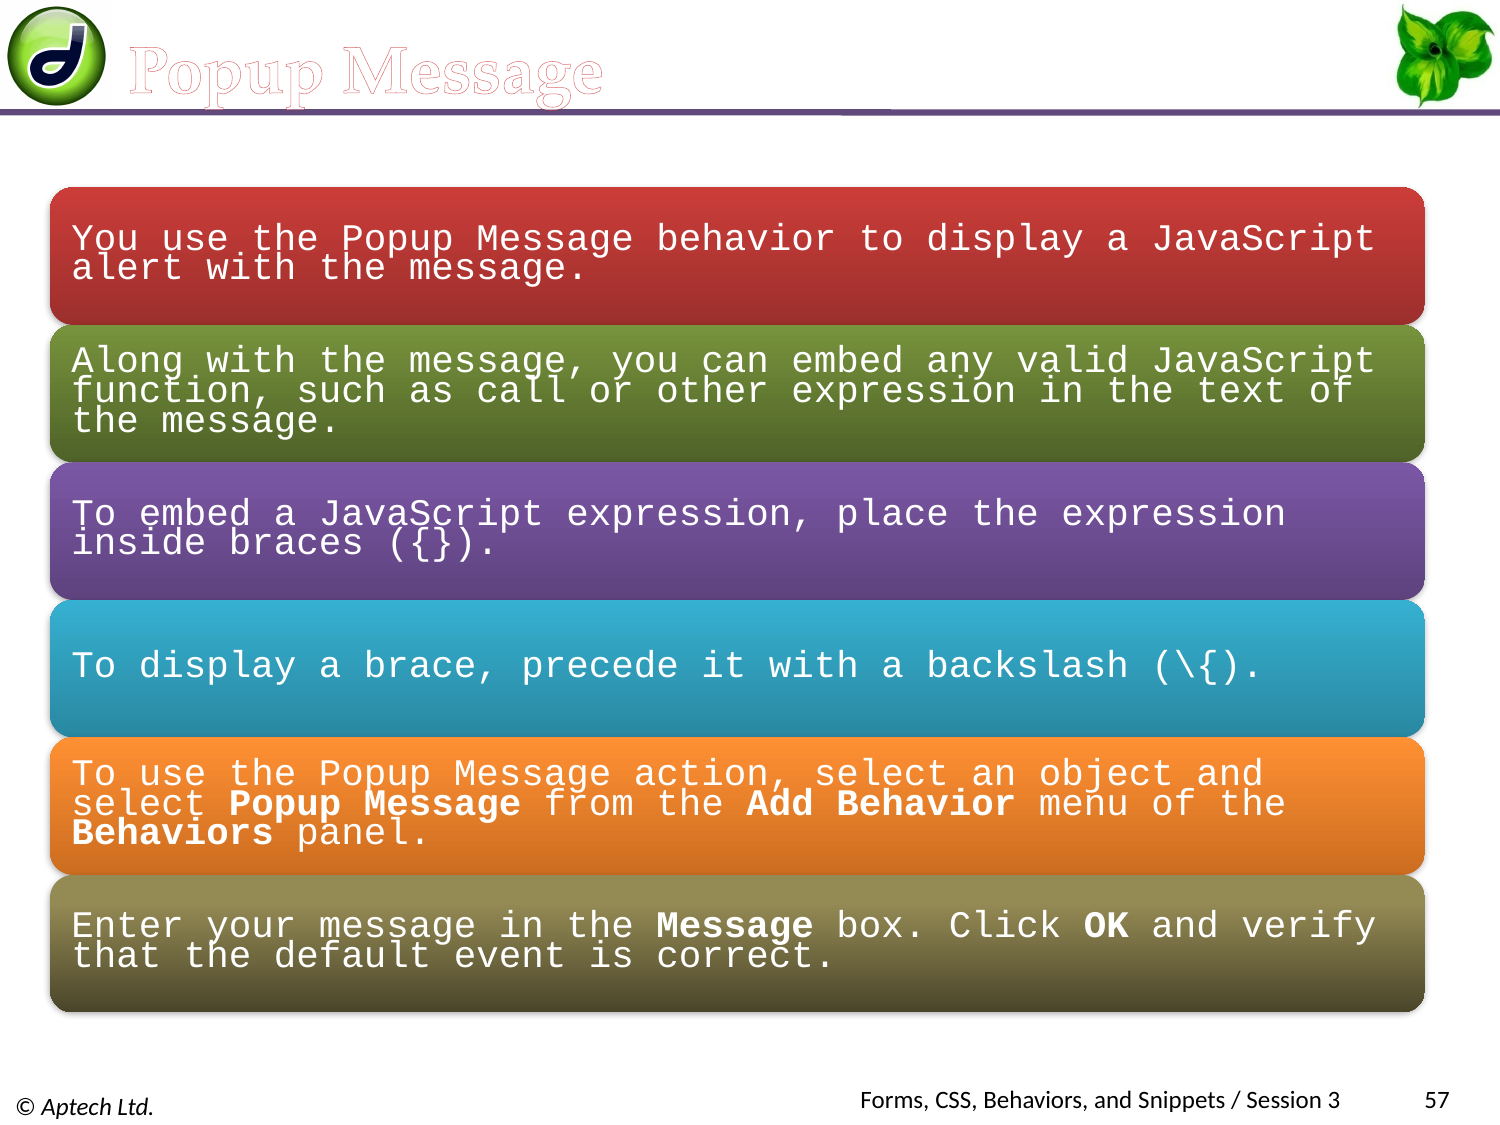

# Popup Message
You use the Popup Message behavior to display a JavaScript alert with the message.
Along with the message, you can embed any valid JavaScript function, such as call or other expression in the text of the message.
To embed a JavaScript expression, place the expression inside braces ({}).
To display a brace, precede it with a backslash (\{).
Enter your message in the Message box. Click OK and verify that the default event is correct.
To use the Popup Message action, select an object and select Popup Message from the Add Behavior menu of the Behaviors panel.
Forms, CSS, Behaviors, and Snippets / Session 3
57